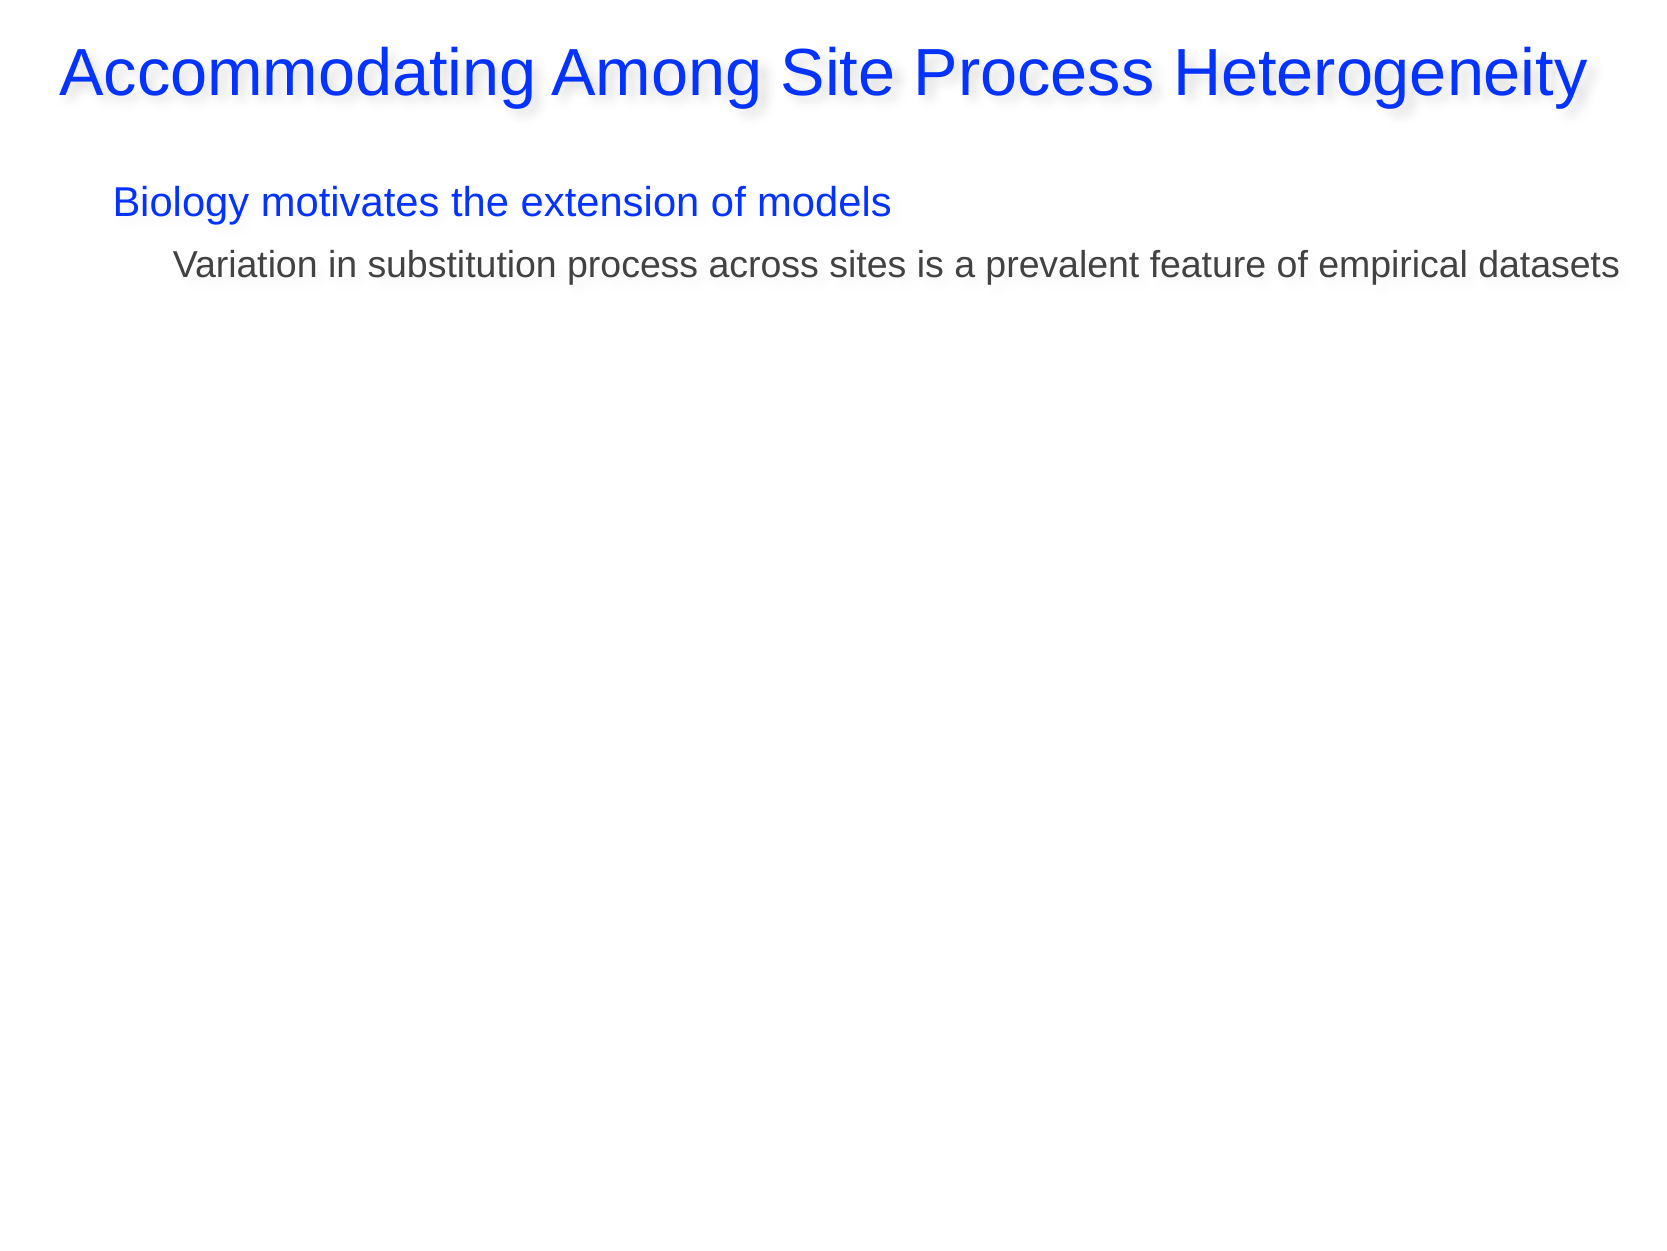

Accommodating Among Site Process Heterogeneity
Biology motivates the extension of models
Variation in substitution process across sites is a prevalent feature of empirical datasets